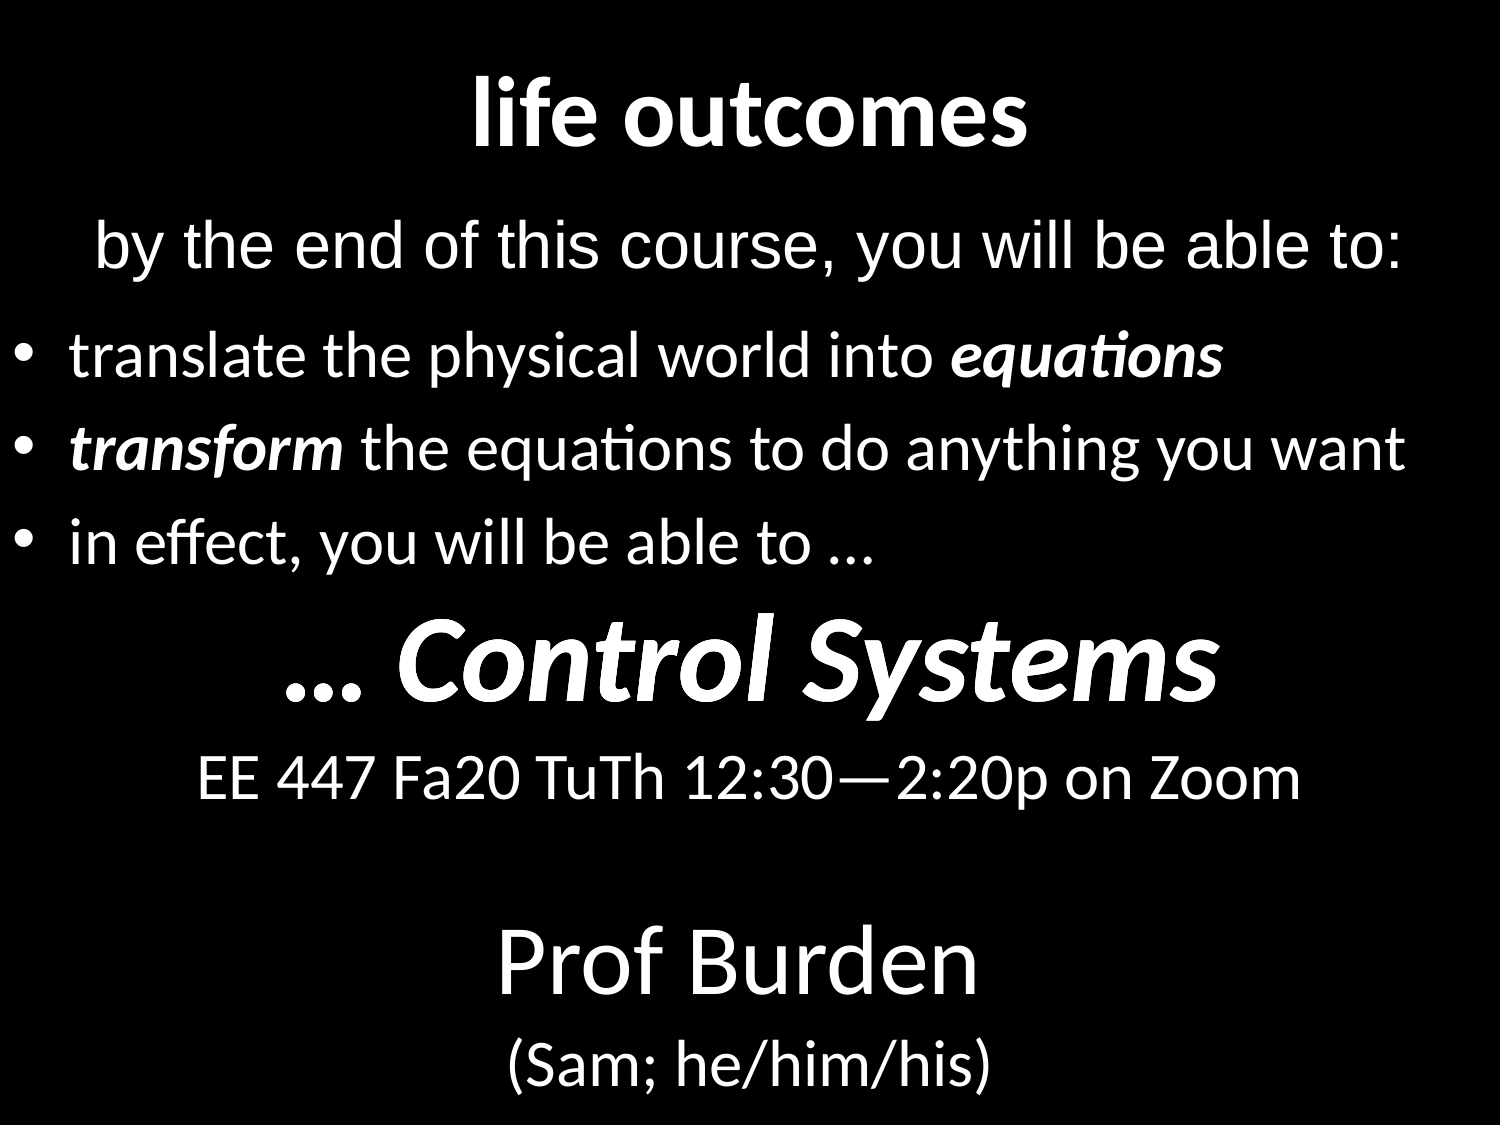

life outcomes
by the end of this course, you will be able to:
translate the physical world into equations
transform the equations to do anything you want
in effect, you will be able to …
… Control Systems
EE 447 Fa19 TuTh 12:30—2:20p DEN 303

Prof Burden
(Sam; he/him/his)
… Control Systems
EE 447 Fa19 TuTh 12:30—2:20p DEN 303

Prof Burden
(Sam; he/him/his)
… Control Systems
EE 447 Fa20 TuTh 12:30—2:20p on Zoom

Prof Burden
(Sam; he/him/his)